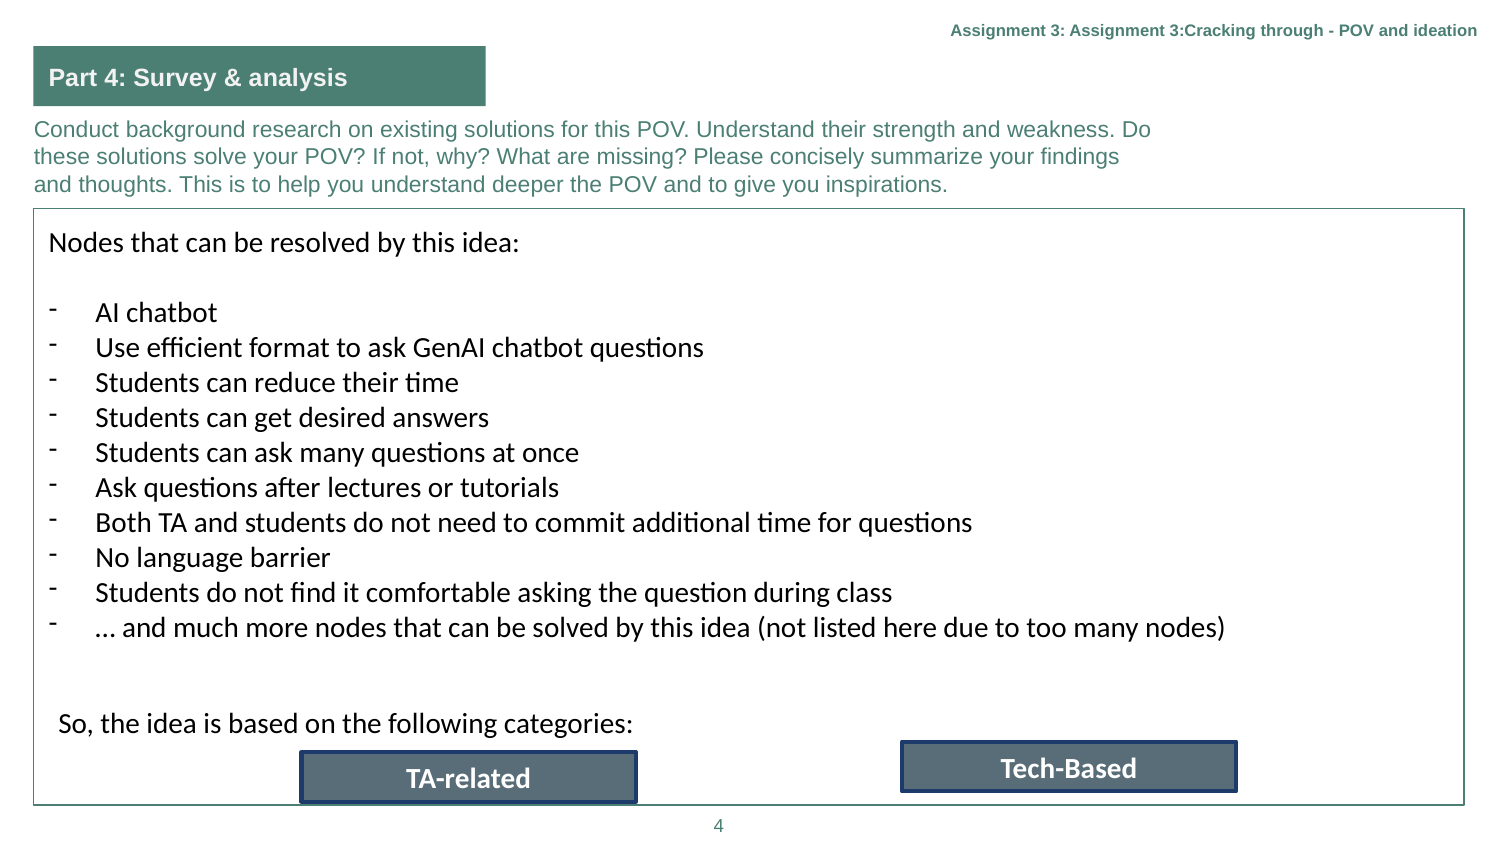

Assignment 3: Assignment 3:Cracking through - POV and ideation
Part 4: Survey & analysis

Conduct background research on existing solutions for this POV. Understand their strength and weakness. Do these solutions solve your POV? If not, why? What are missing? Please concisely summarize your findings and thoughts. This is to help you understand deeper the POV and to give you inspirations.

Nodes that can be resolved by this idea:

AI chatbot
Use efficient format to ask GenAI chatbot questions
Students can reduce their time
Students can get desired answers
Students can ask many questions at once
Ask questions after lectures or tutorials
Both TA and students do not need to commit additional time for questions
No language barrier
Students do not find it comfortable asking the question during class
… and much more nodes that can be solved by this idea (not listed here due to too many nodes)

So, the idea is based on the following categories:
Tech-Based
TA-related
4